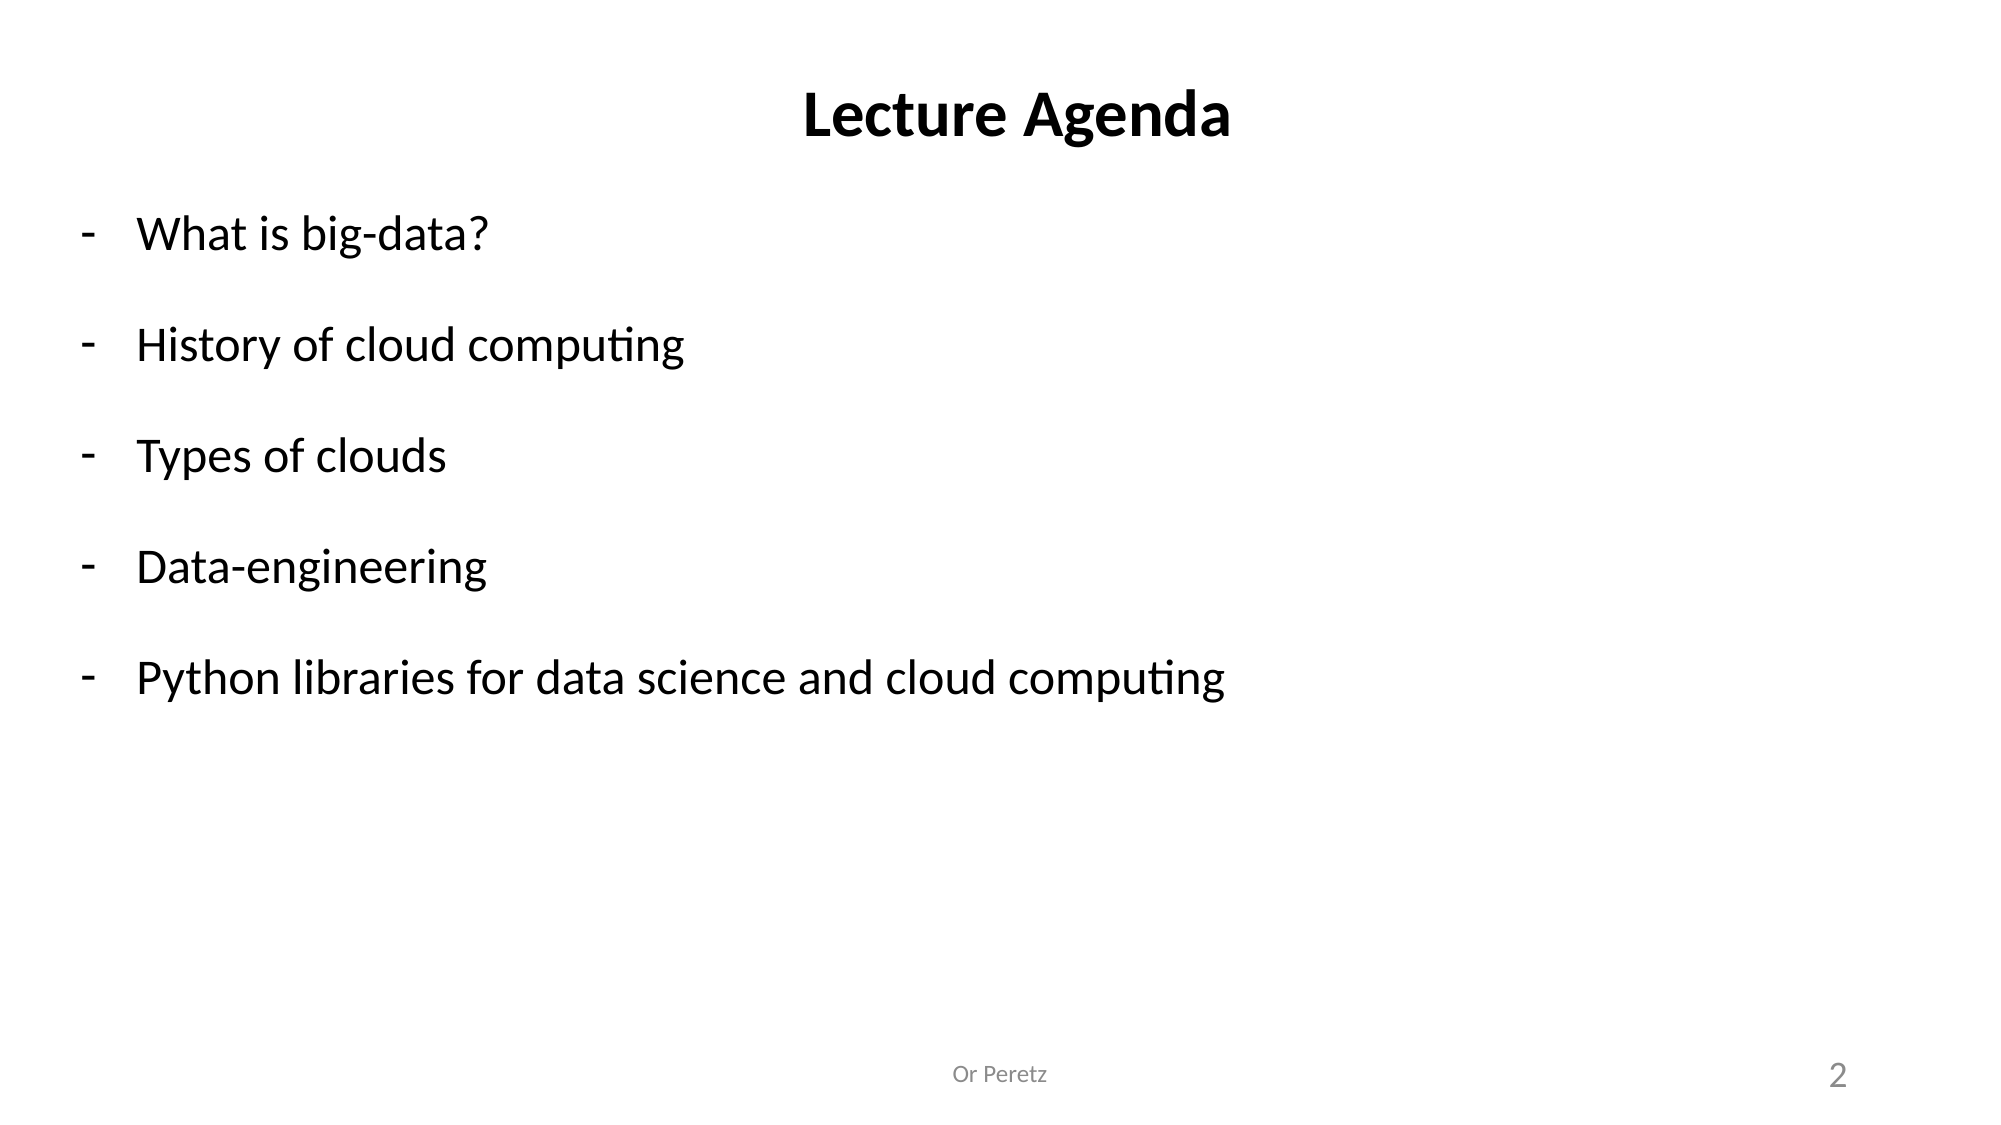

Lecture Agenda
What is big-data?
History of cloud computing
Types of clouds
Data-engineering
Python libraries for data science and cloud computing
Or Peretz
2